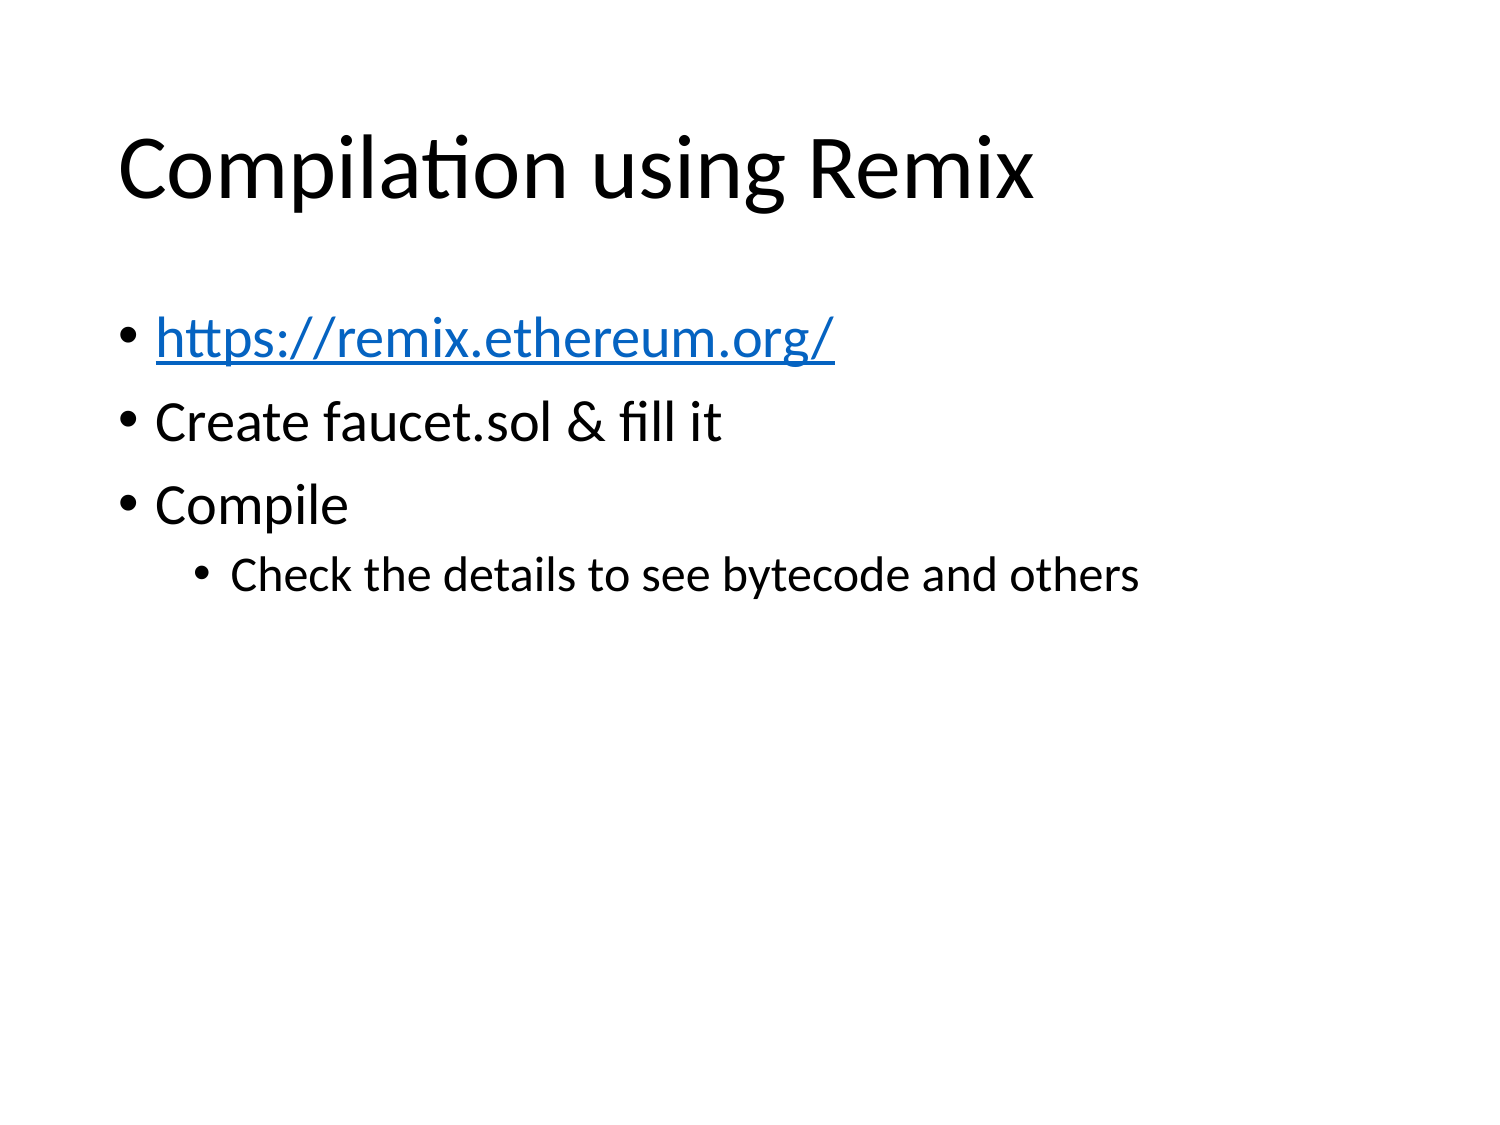

# Compilation using Remix
https://remix.ethereum.org/
Create faucet.sol & fill it
Compile
Check the details to see bytecode and others